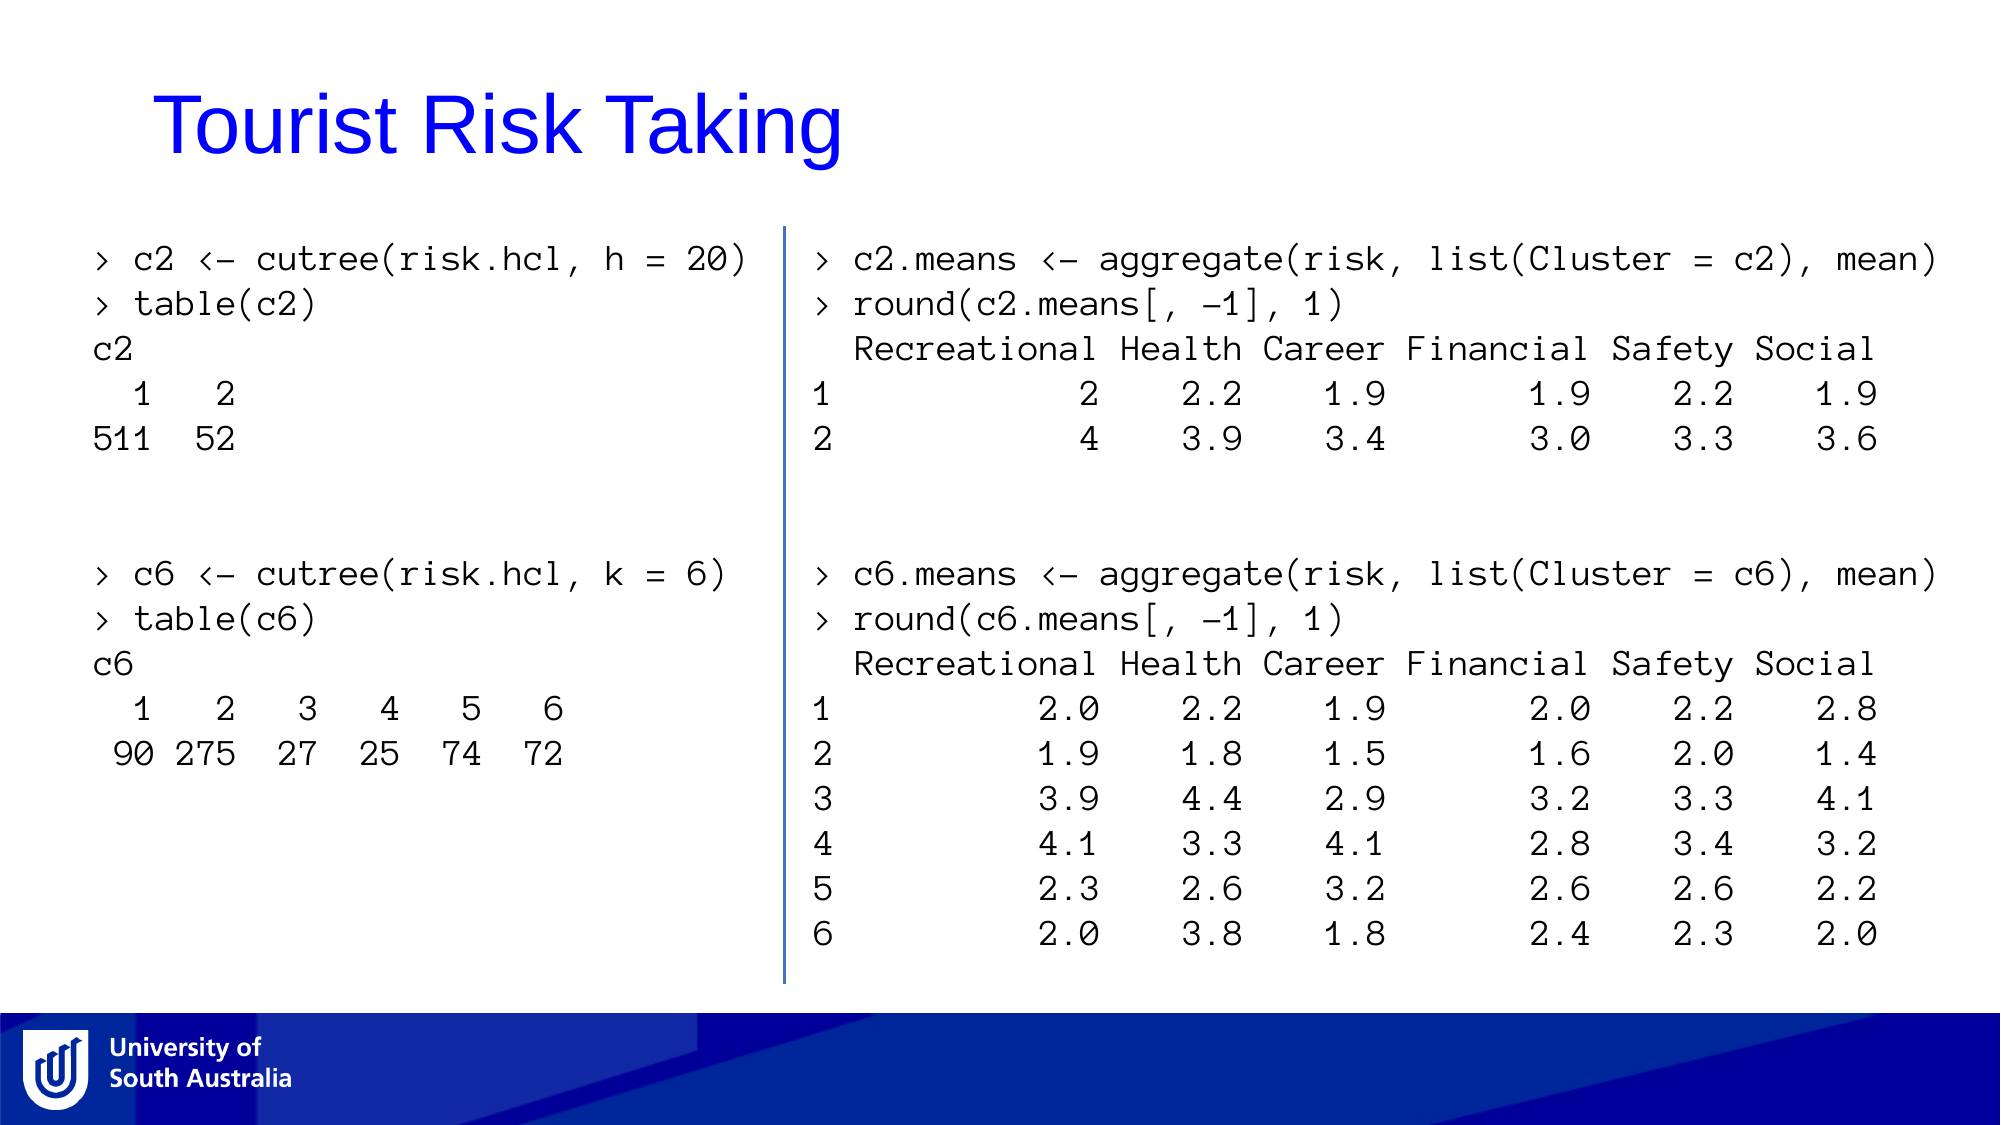

# Tourist Risk Taking
> c2 <- cutree(risk.hcl, h = 20)
> table(c2)
c2
  1   2
511  52

> c6 <- cutree(risk.hcl, k = 6)
> table(c6)
c6
  1   2   3   4   5   6
 90 275  27  25  74  72
> c2.means <- aggregate(risk, list(Cluster = c2), mean)
> round(c2.means[, -1], 1)
  Recreational Health Career Financial Safety Social
1            2    2.2    1.9       1.9    2.2    1.9
2            4    3.9    3.4       3.0    3.3    3.6

> c6.means <- aggregate(risk, list(Cluster = c6), mean)
> round(c6.means[, -1], 1)
  Recreational Health Career Financial Safety Social
1          2.0    2.2    1.9       2.0    2.2    2.8
2          1.9    1.8    1.5       1.6    2.0    1.4
3          3.9    4.4    2.9       3.2    3.3    4.1
4          4.1    3.3    4.1       2.8    3.4    3.2
5          2.3    2.6    3.2       2.6    2.6    2.2
6          2.0    3.8    1.8       2.4    2.3    2.0